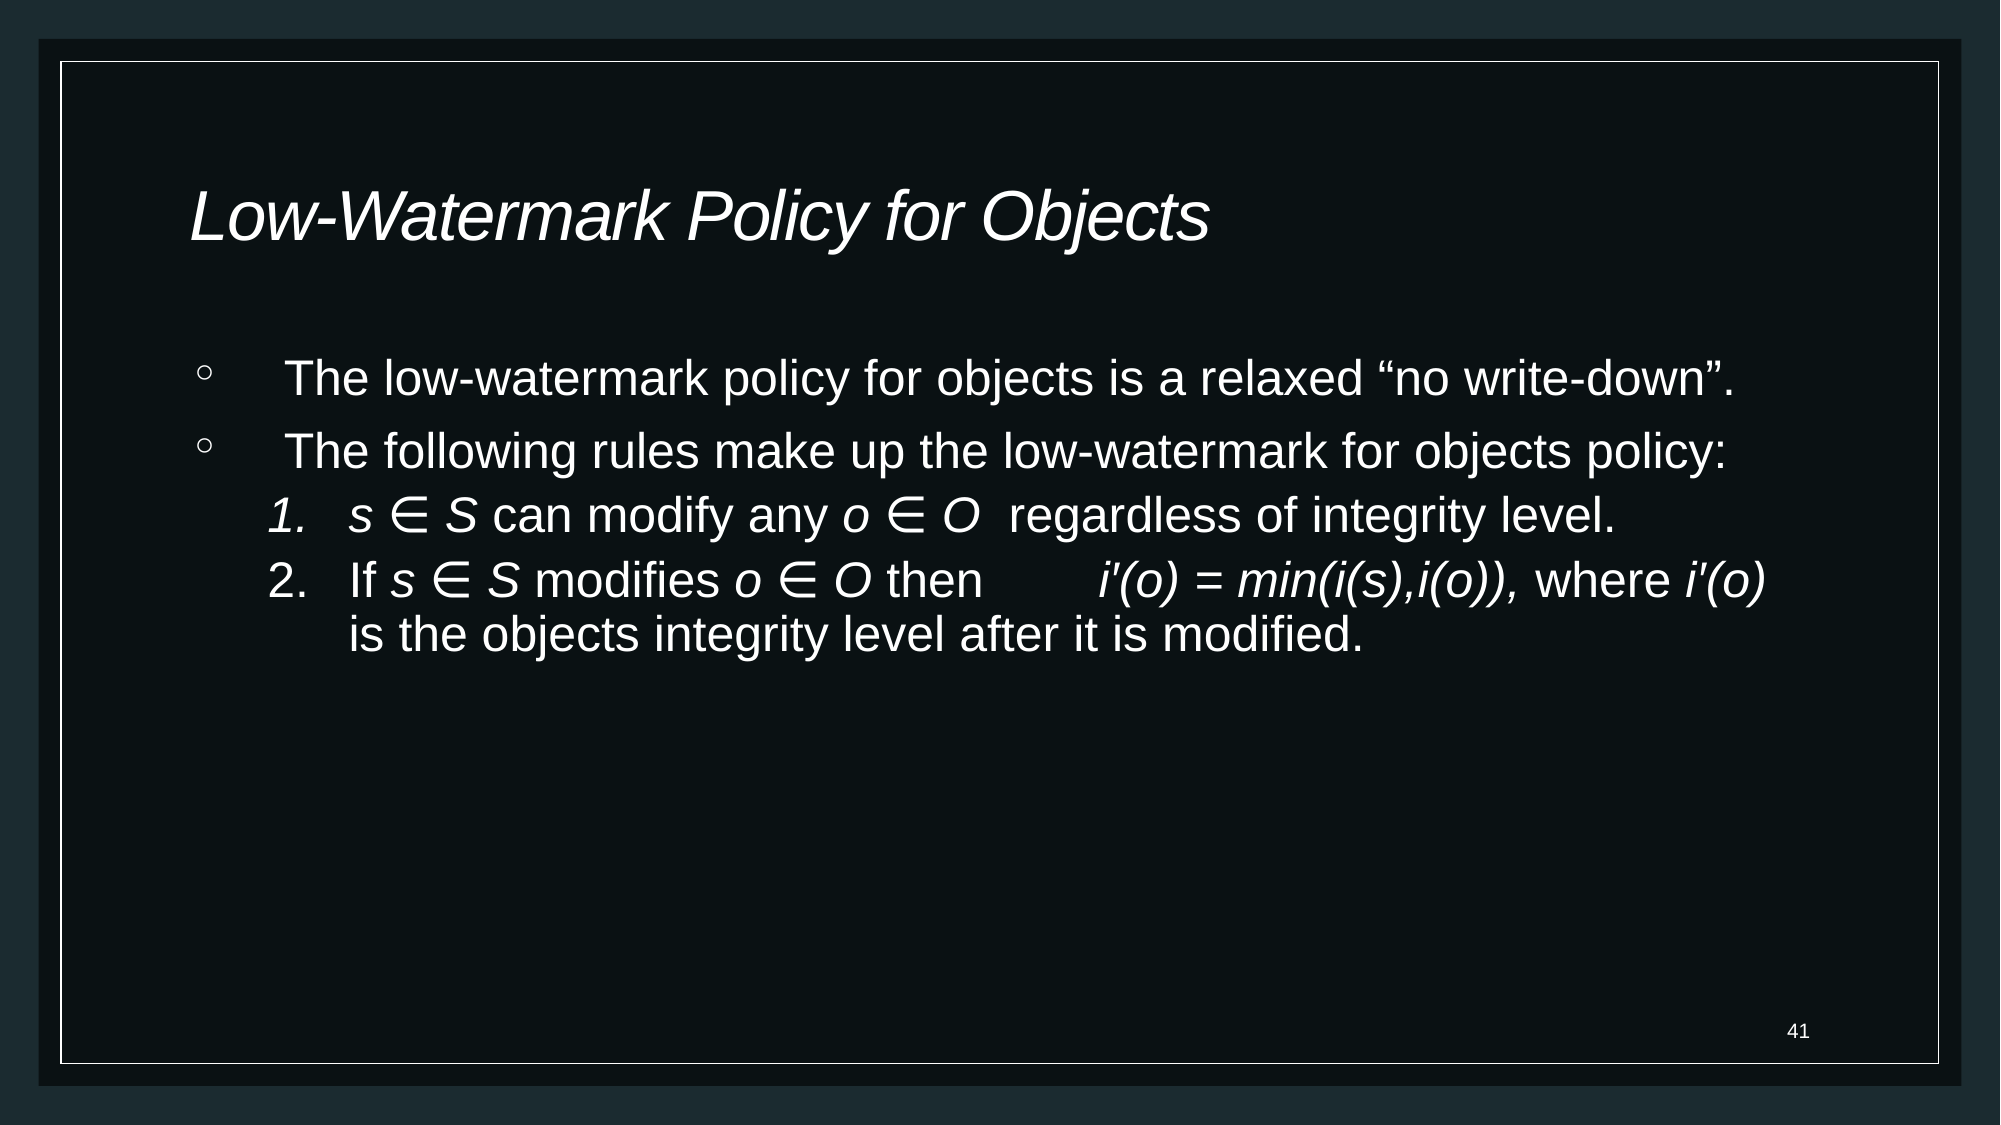

# Low-Watermark Policy for Objects
The low-watermark policy for objects is a relaxed “no write-down”.
The following rules make up the low-watermark for objects policy:
s ∈ S can modify any o ∈ O  regardless of integrity level.
If s ∈ S modifies o ∈ O then	i′(o) = min(i(s),i(o)), where i′(o) is the objects integrity level after it is modified.
41